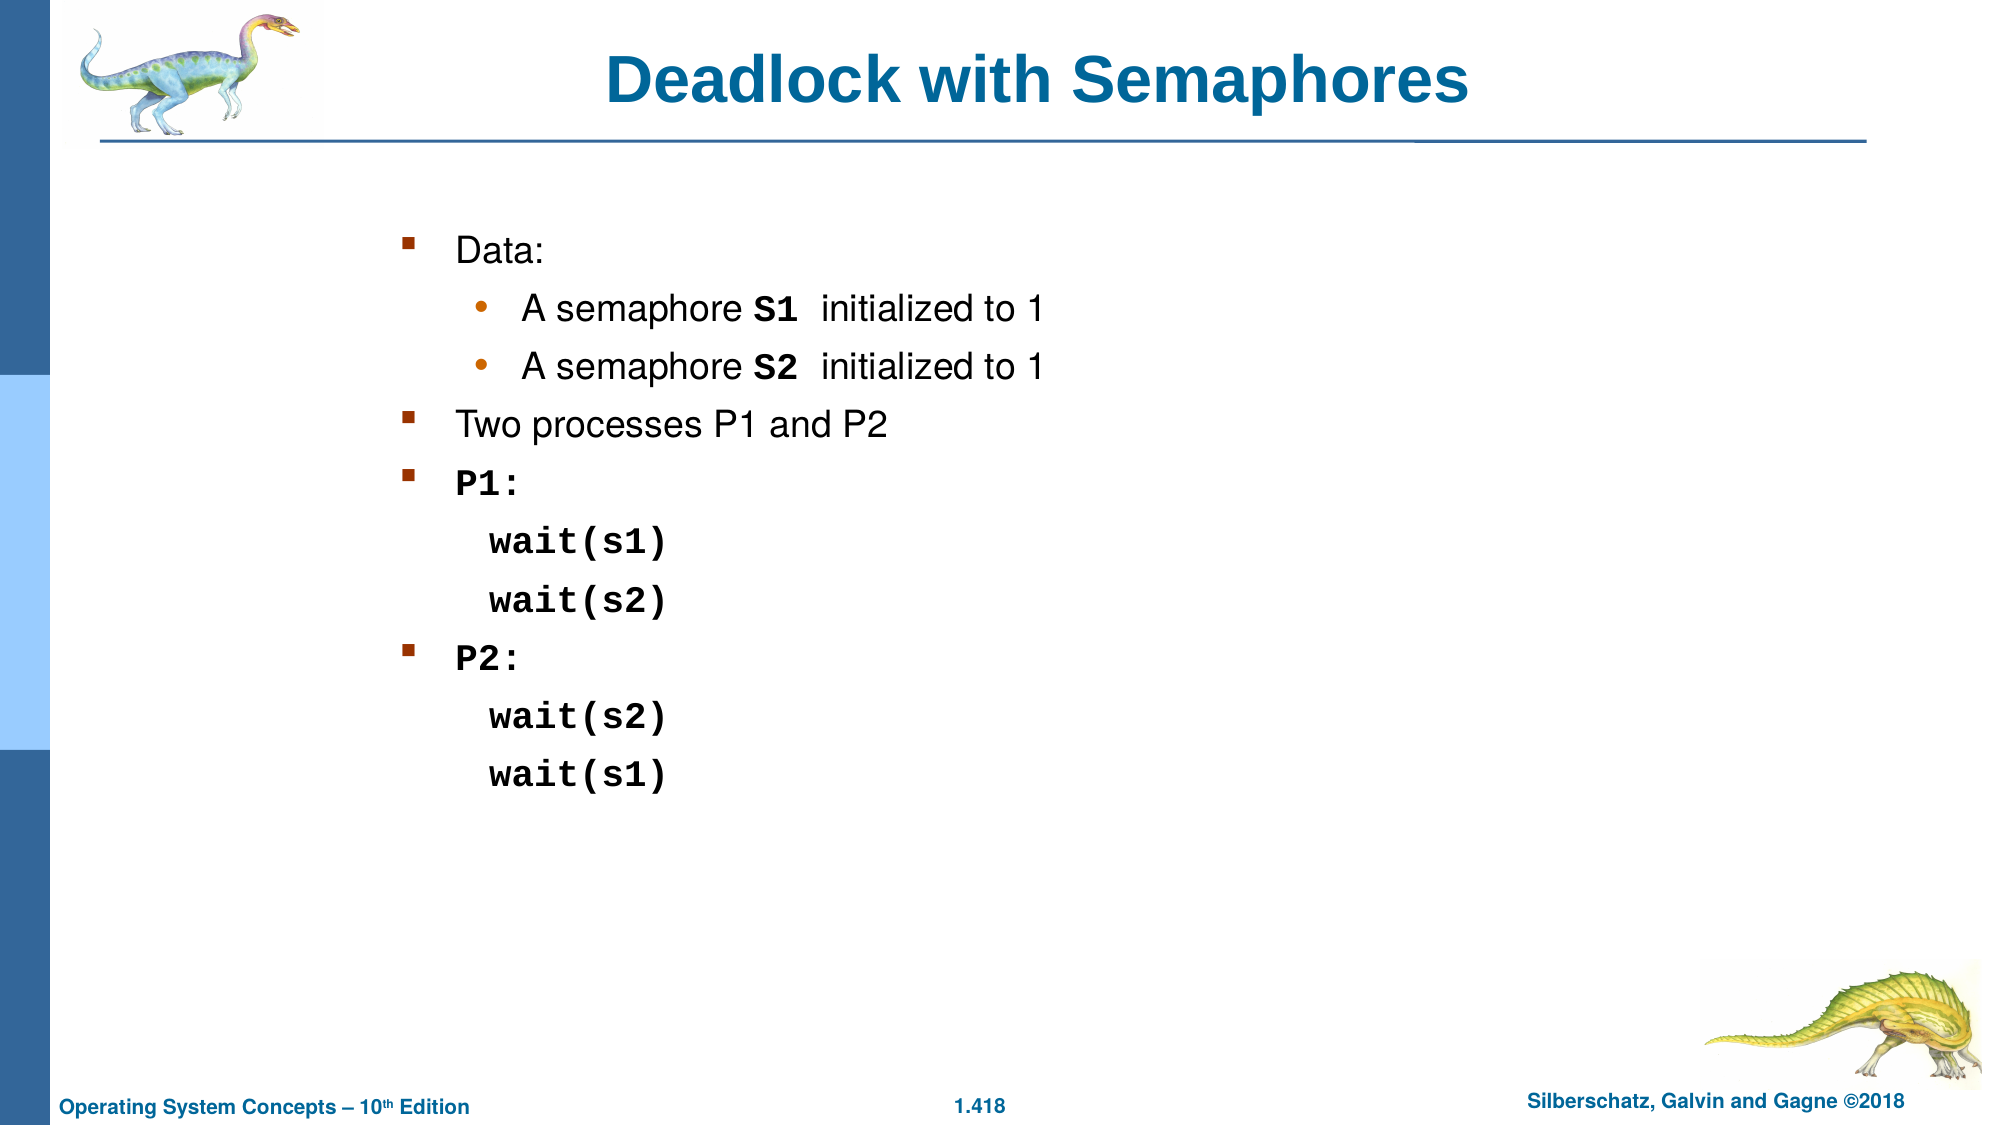

# Deadlock with Semaphores
Data:
A semaphore S1 initialized to 1
A semaphore S2 initialized to 1
Two processes P1 and P2
P1:
    wait(s1)
    wait(s2)
P2:
    wait(s2)
    wait(s1)